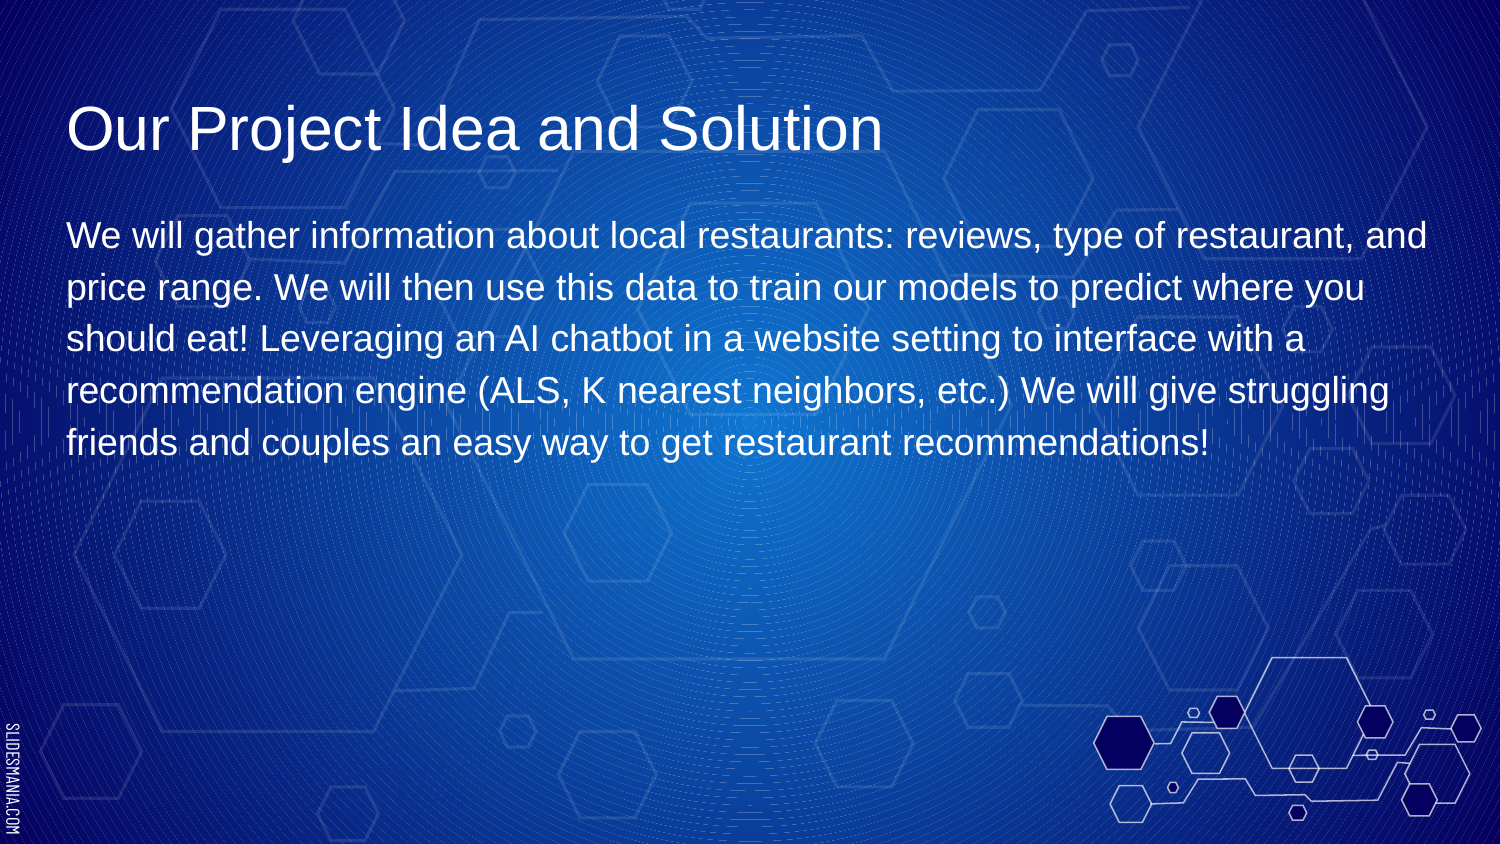

# Our Project Idea and Solution
We will gather information about local restaurants: reviews, type of restaurant, and price range. We will then use this data to train our models to predict where you should eat! Leveraging an AI chatbot in a website setting to interface with a recommendation engine (ALS, K nearest neighbors, etc.) We will give struggling friends and couples an easy way to get restaurant recommendations!